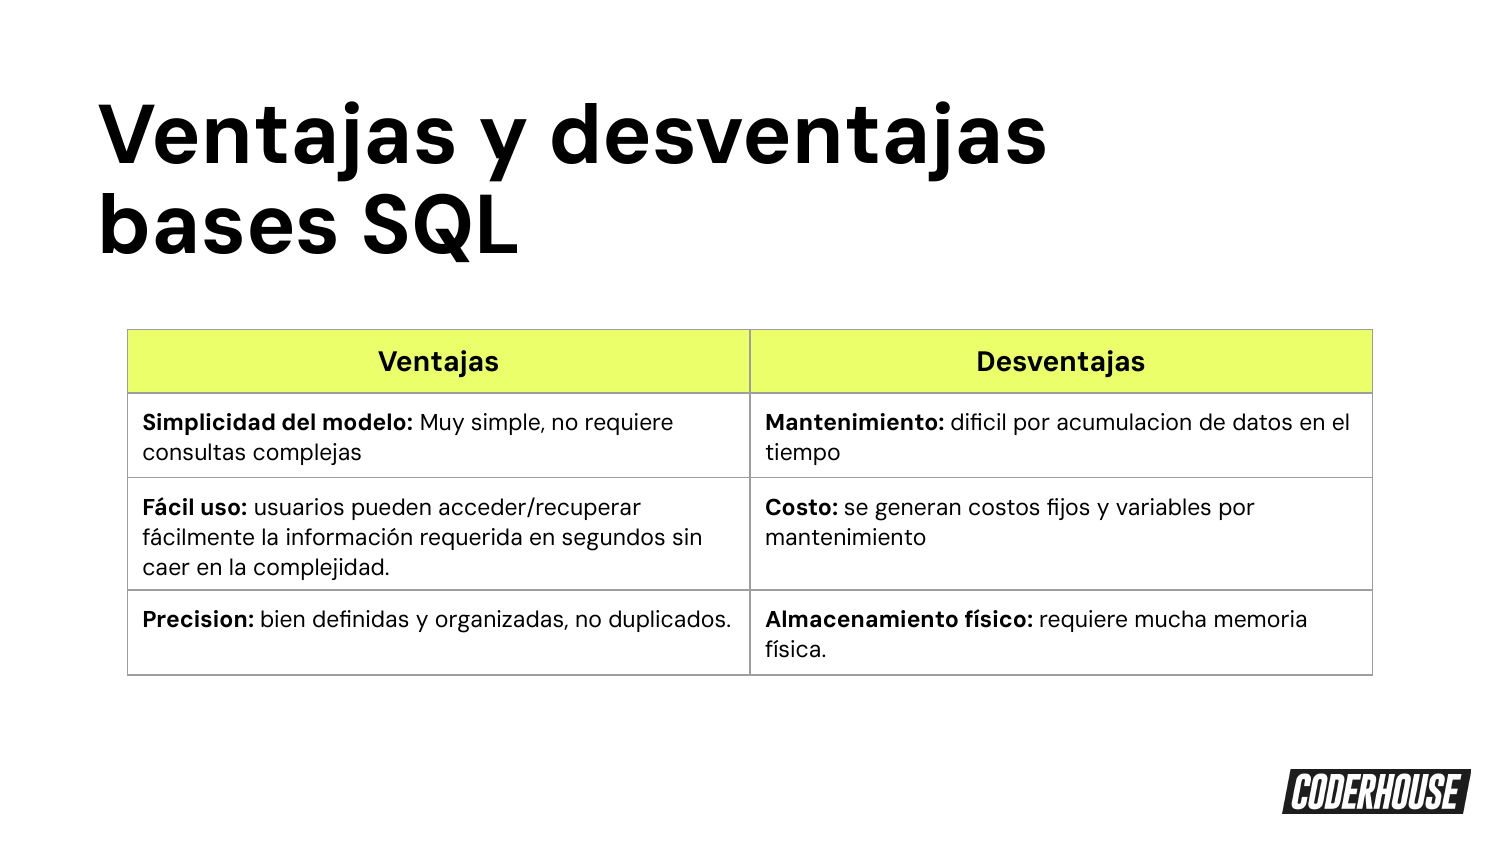

Ventajas y desventajas bases SQL
| Ventajas | Desventajas |
| --- | --- |
| Simplicidad del modelo: Muy simple, no requiere consultas complejas | Mantenimiento: dificil por acumulacion de datos en el tiempo |
| Fácil uso: usuarios pueden acceder/recuperar fácilmente la información requerida en segundos sin caer en la complejidad. | Costo: se generan costos fijos y variables por mantenimiento |
| Precision: bien definidas y organizadas, no duplicados. | Almacenamiento físico: requiere mucha memoria física. |